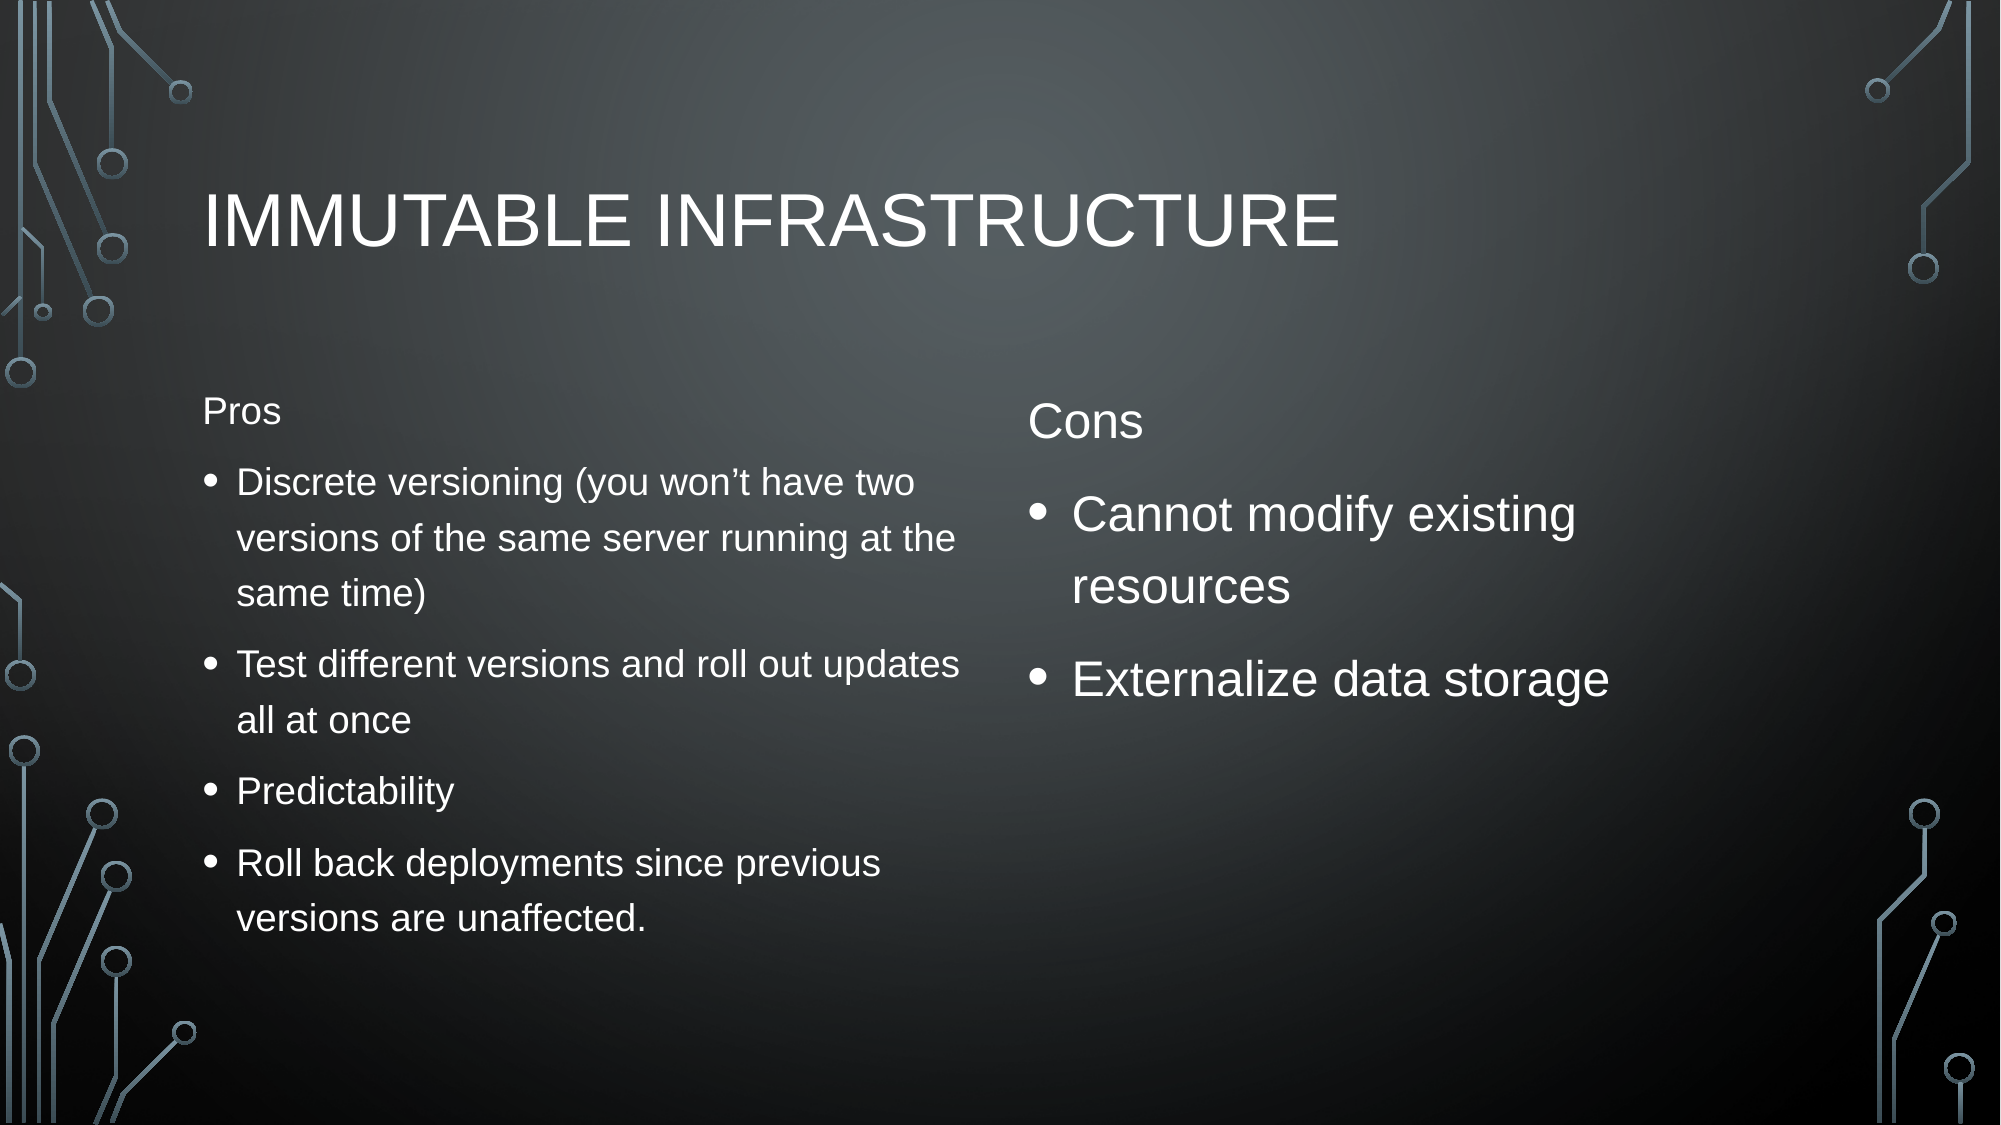

# IMMUTABLE INFRASTRUCTURE
Pros
Discrete versioning (you won’t have two versions of the same server running at the same time)
Test different versions and roll out updates all at once
Predictability
Roll back deployments since previous versions are unaffected.
Cons
Cannot modify existing resources
Externalize data storage